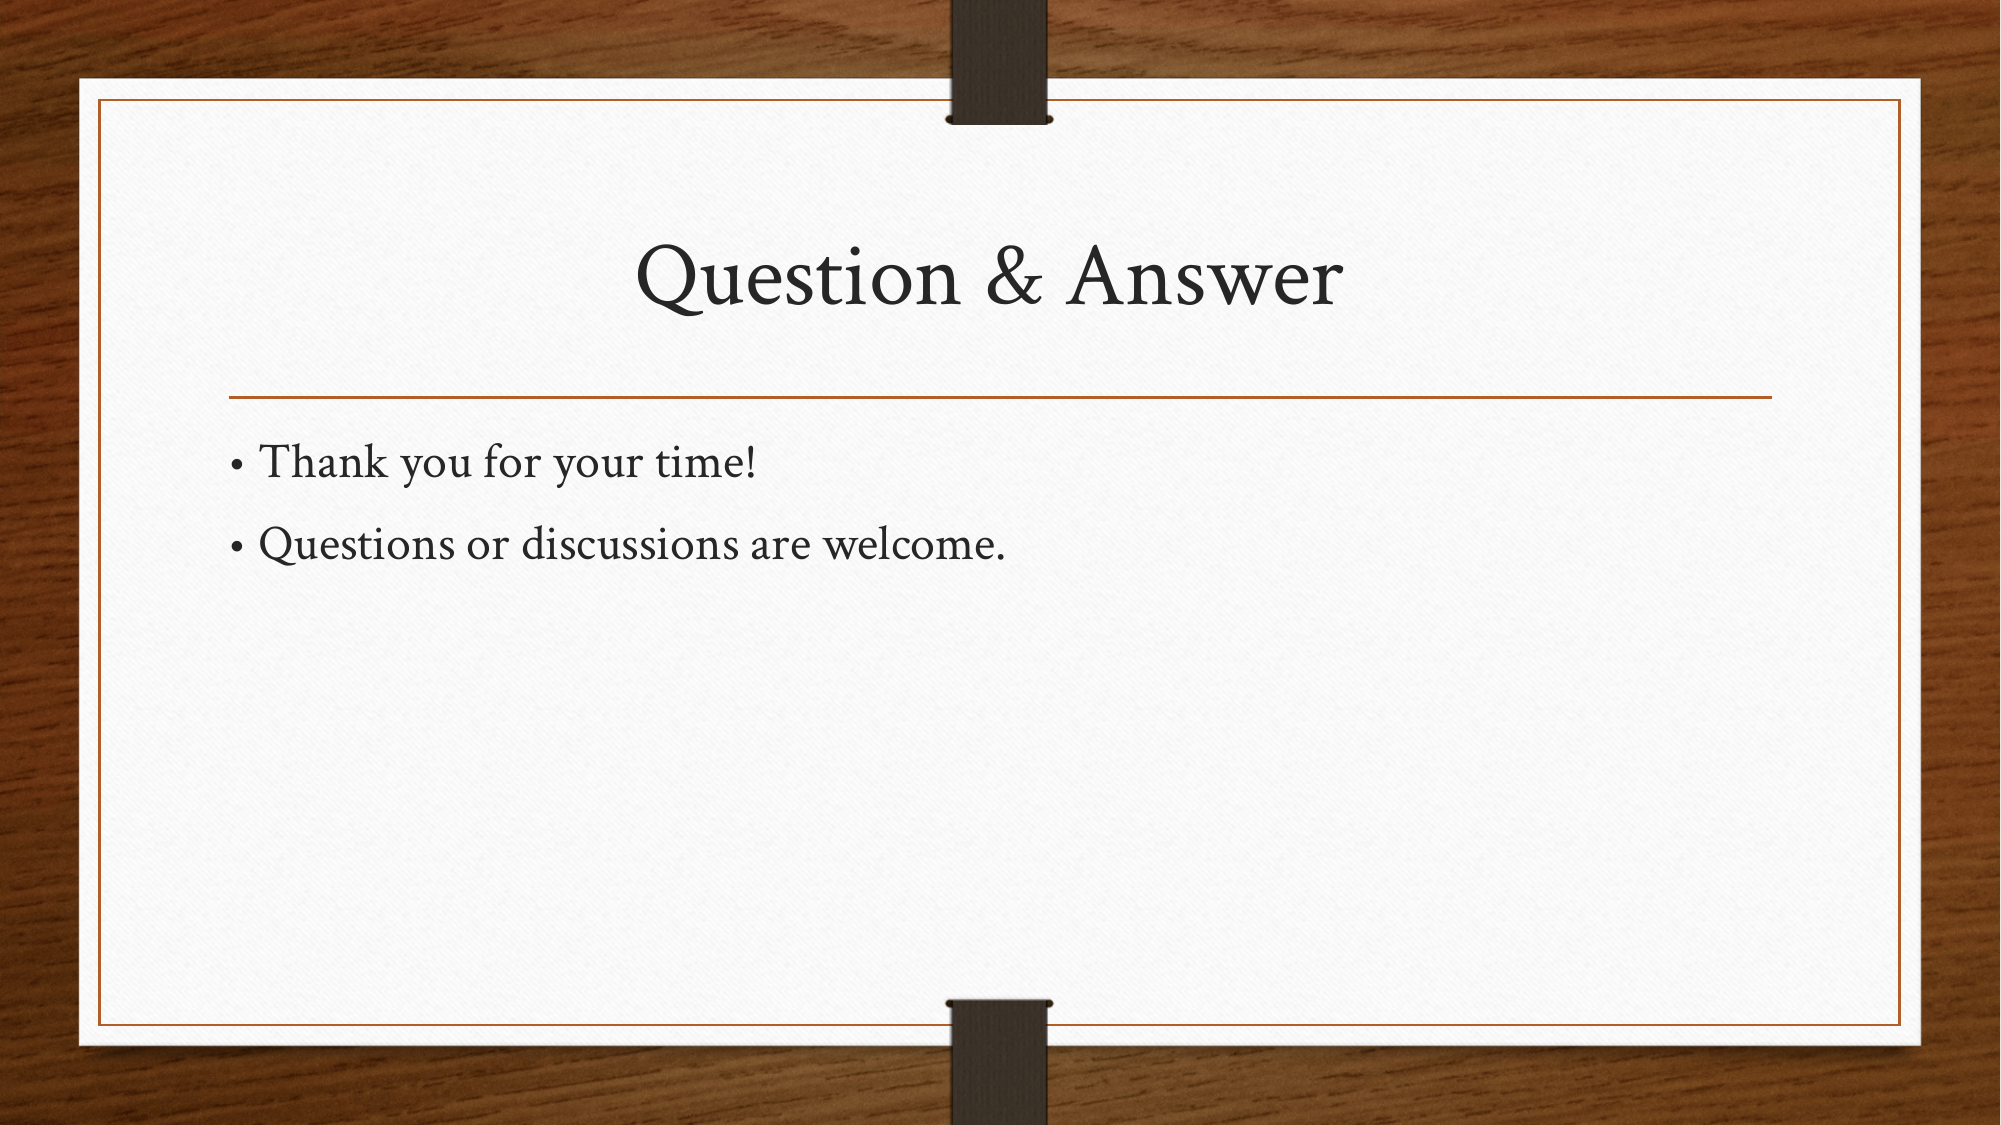

# Question & Answer
• Thank you for your time!
• Questions or discussions are welcome.